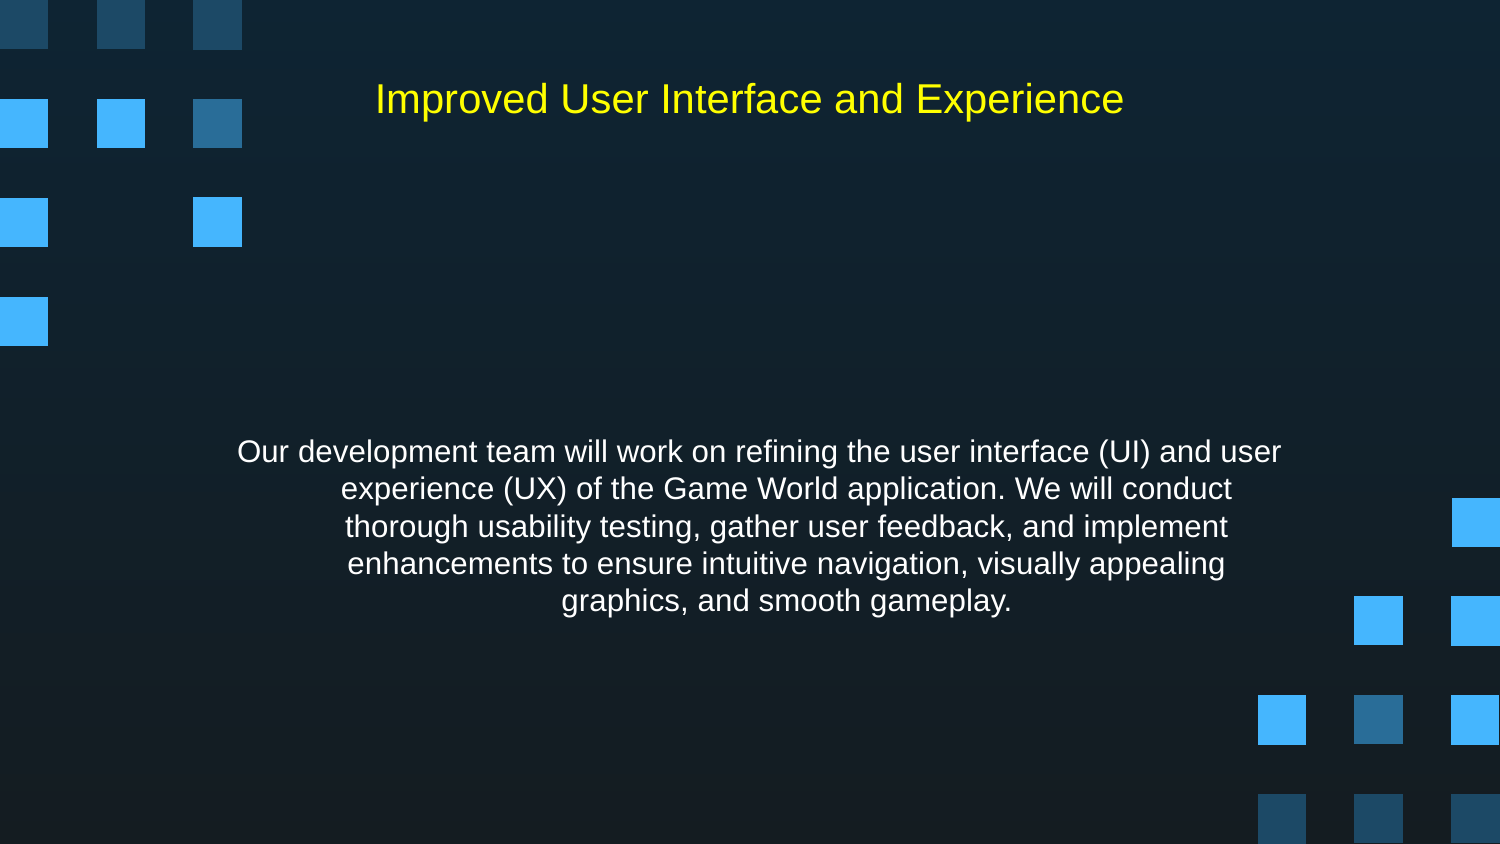

Improved User Interface and Experience
Our development team will work on refining the user interface (UI) and user experience (UX) of the Game World application. We will conduct thorough usability testing, gather user feedback, and implement enhancements to ensure intuitive navigation, visually appealing graphics, and smooth gameplay.